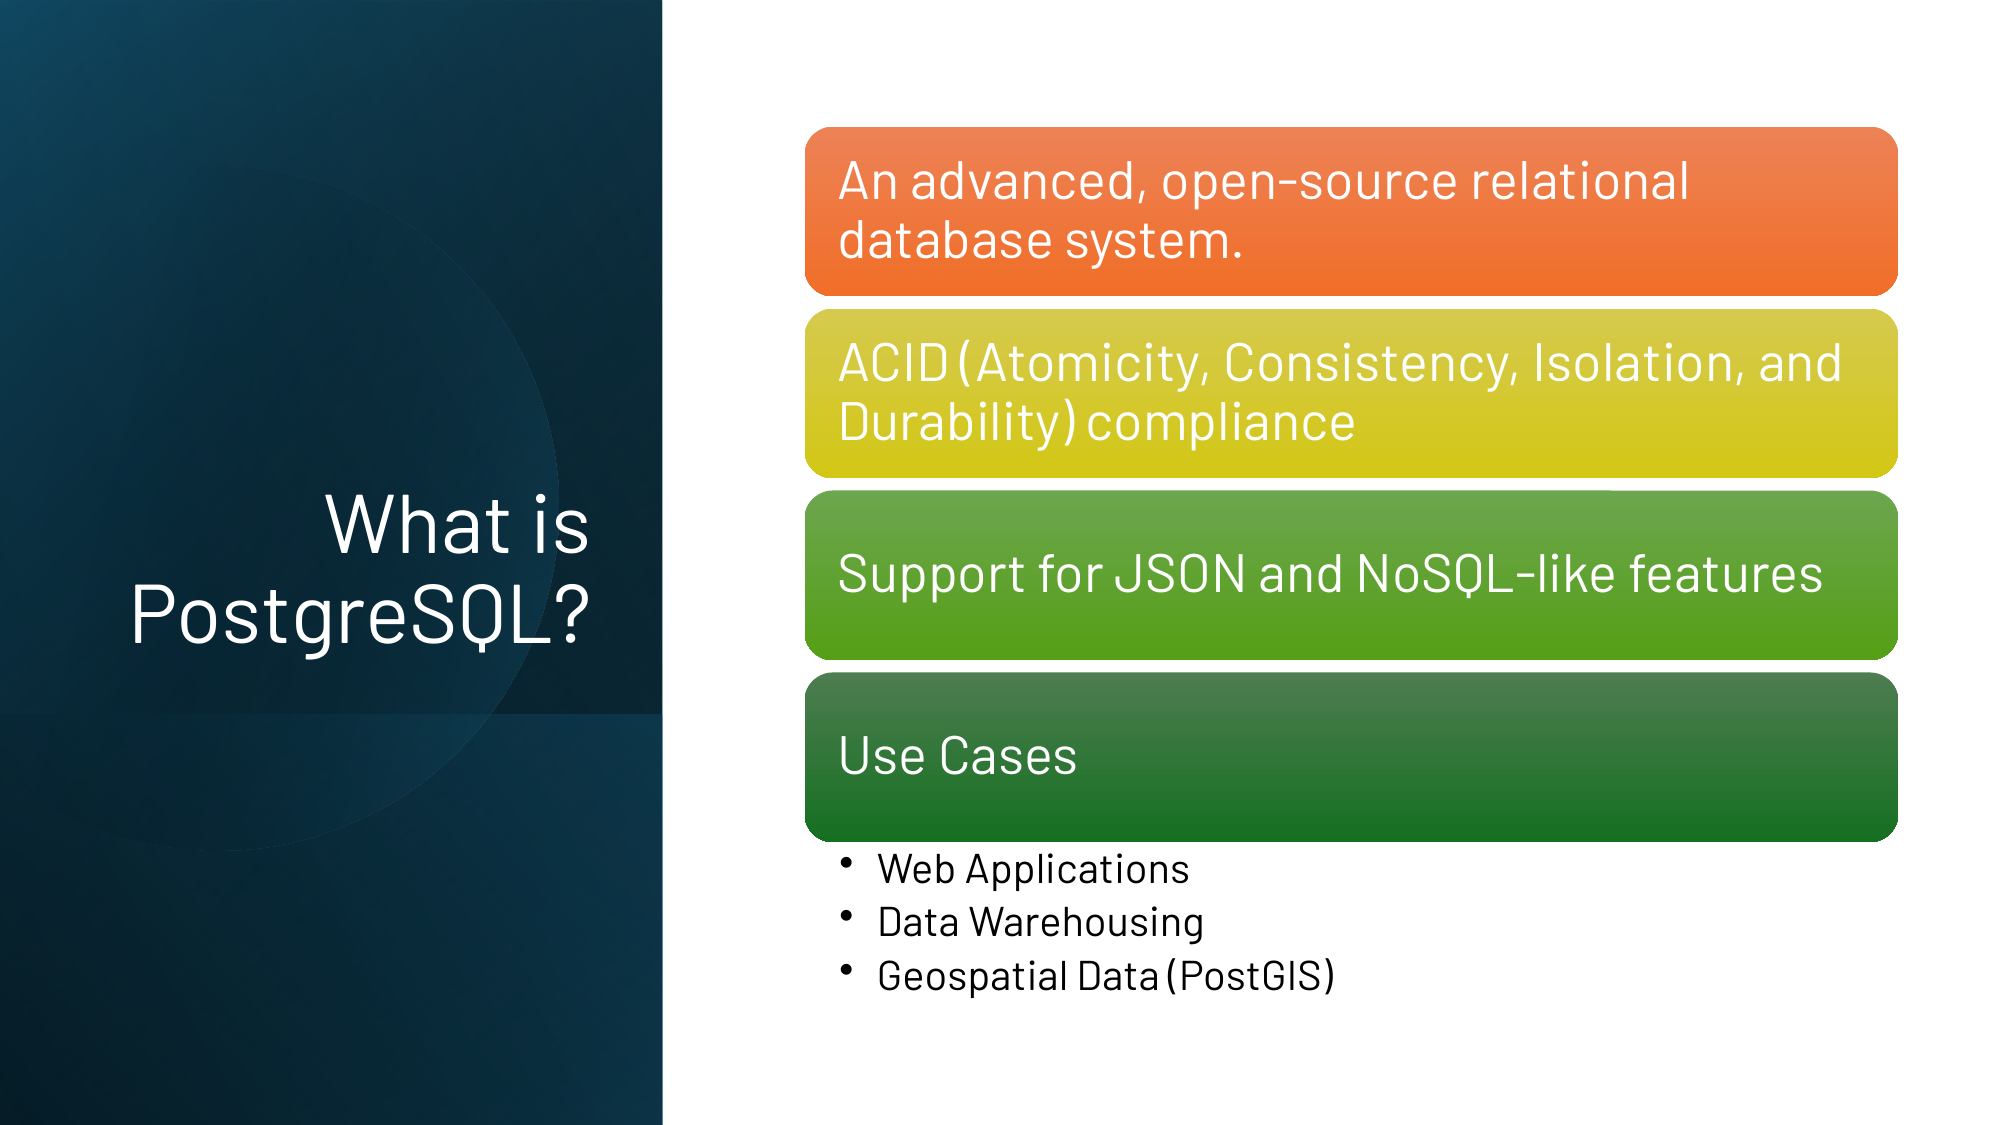

An advanced, open-source relational database system.
ACID (Atomicity, Consistency, Isolation, and Durability) compliance
Support for JSON and NoSQL-like features
Use Cases
Web Applications
Data Warehousing
Geospatial Data (PostGIS)

# What is PostgreSQL?